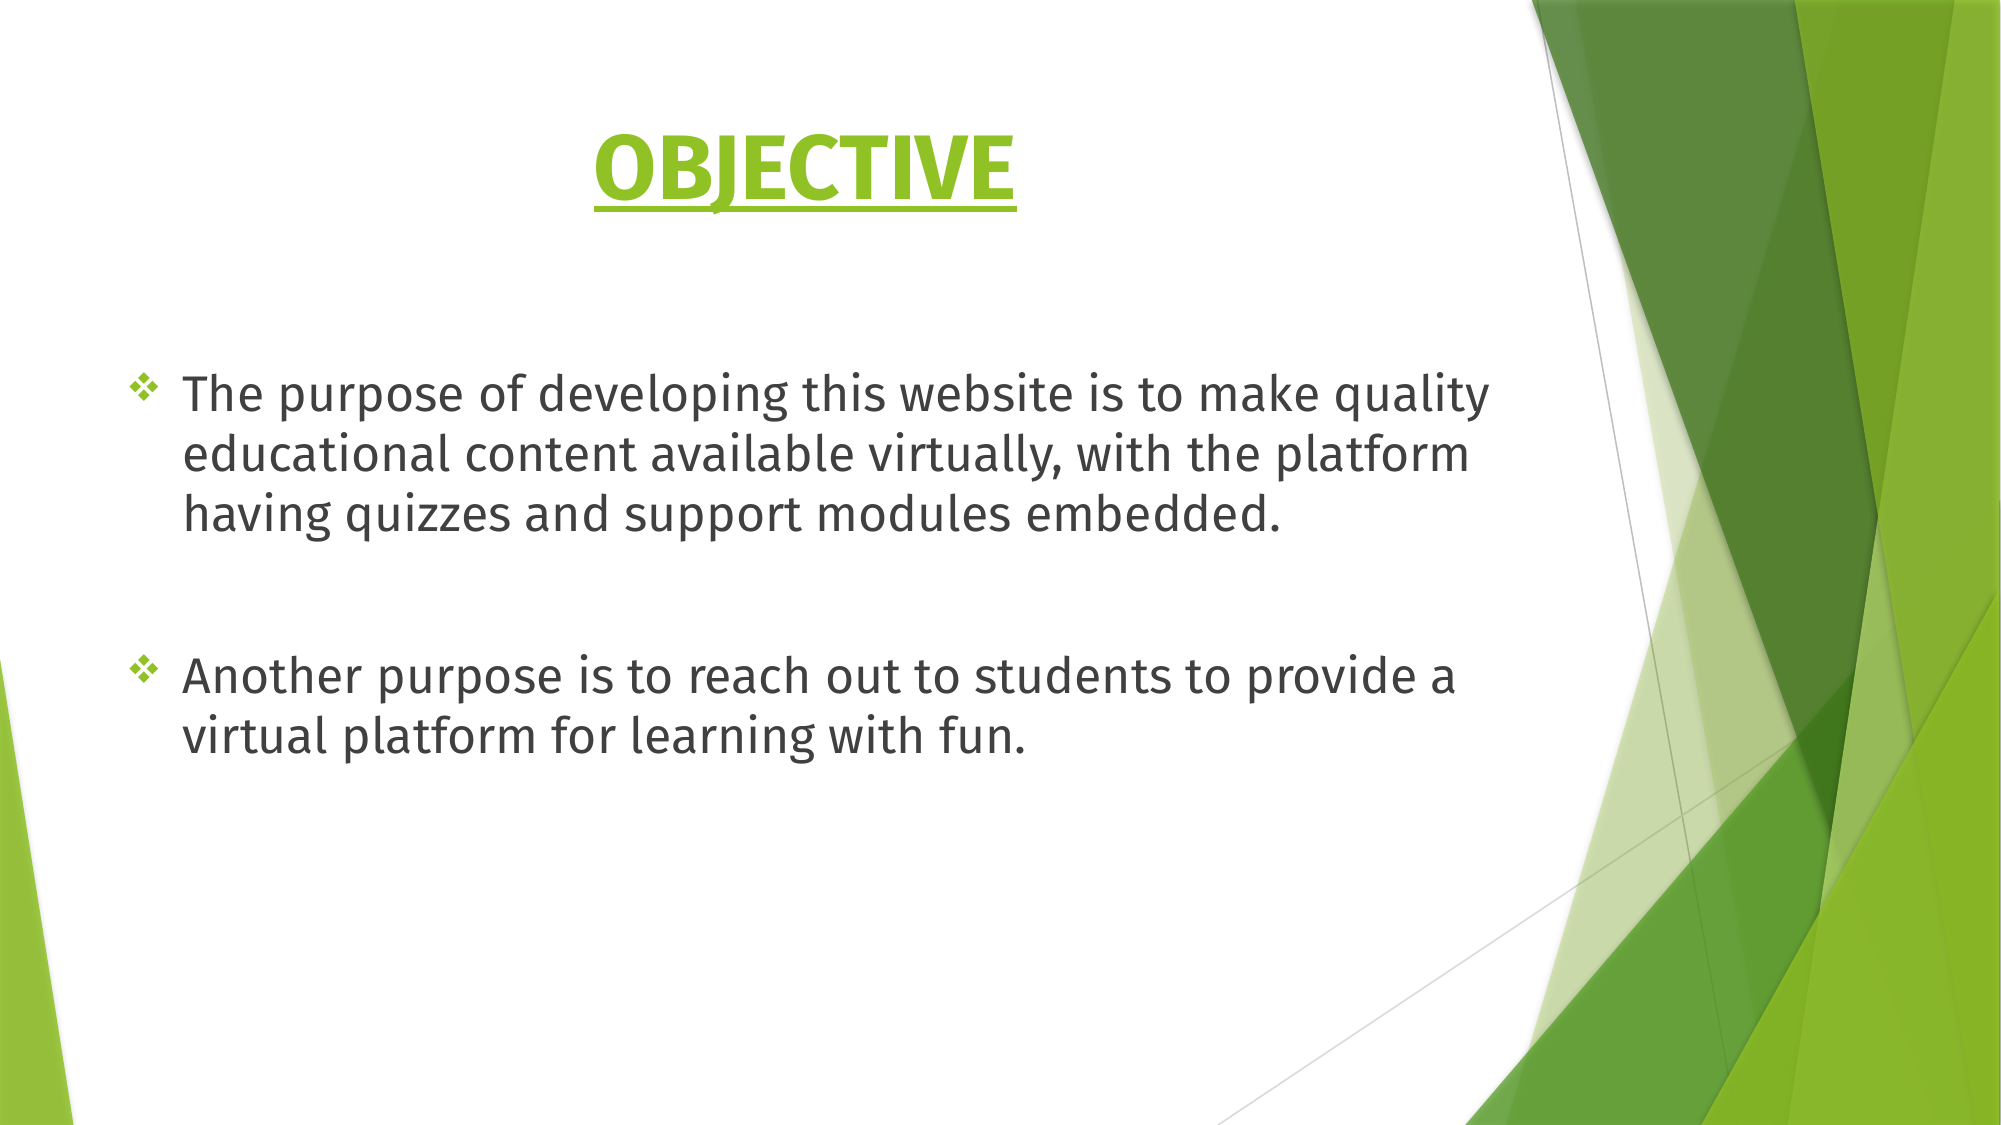

# OBJECTIVE
The purpose of developing this website is to make quality educational content available virtually, with the platform having quizzes and support modules embedded.

Another purpose is to reach out to students to provide a virtual platform for learning with fun.